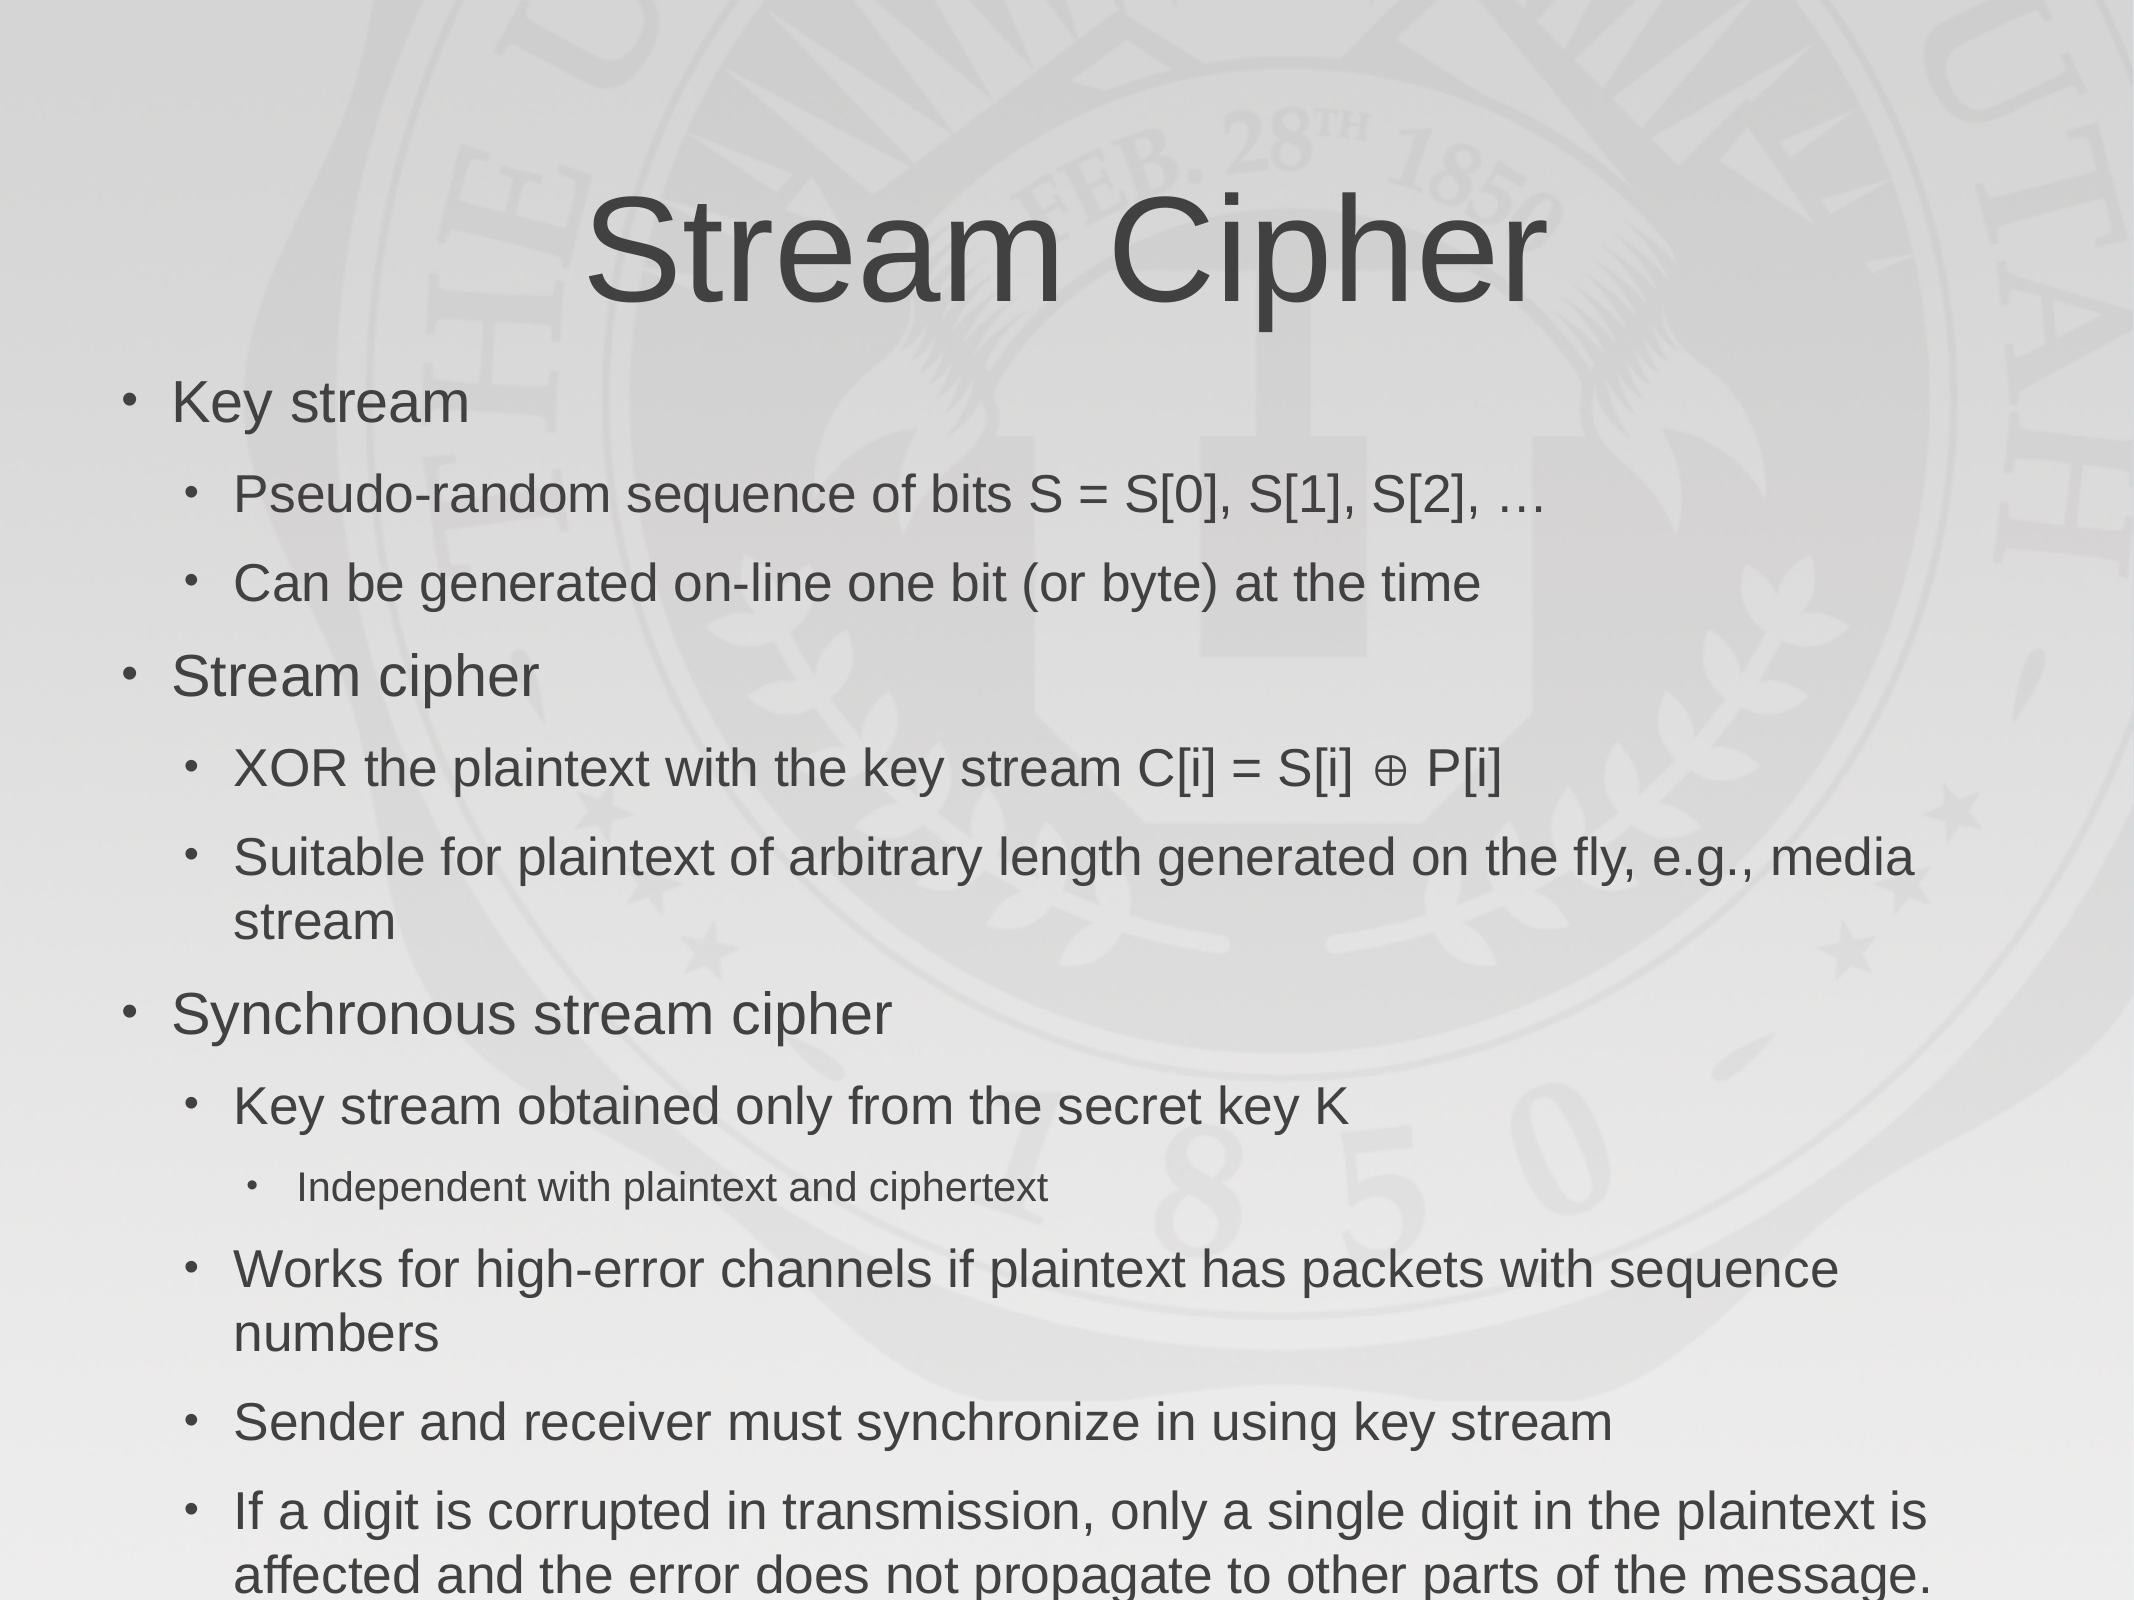

# Stream Cipher
Key stream
Pseudo-random sequence of bits S = S[0], S[1], S[2], …
Can be generated on-line one bit (or byte) at the time
Stream cipher
XOR the plaintext with the key stream C[i] = S[i] ⊕ P[i]
Suitable for plaintext of arbitrary length generated on the fly, e.g., media stream
Synchronous stream cipher
Key stream obtained only from the secret key K
Independent with plaintext and ciphertext
Works for high-error channels if plaintext has packets with sequence numbers
Sender and receiver must synchronize in using key stream
If a digit is corrupted in transmission, only a single digit in the plaintext is affected and the error does not propagate to other parts of the message.